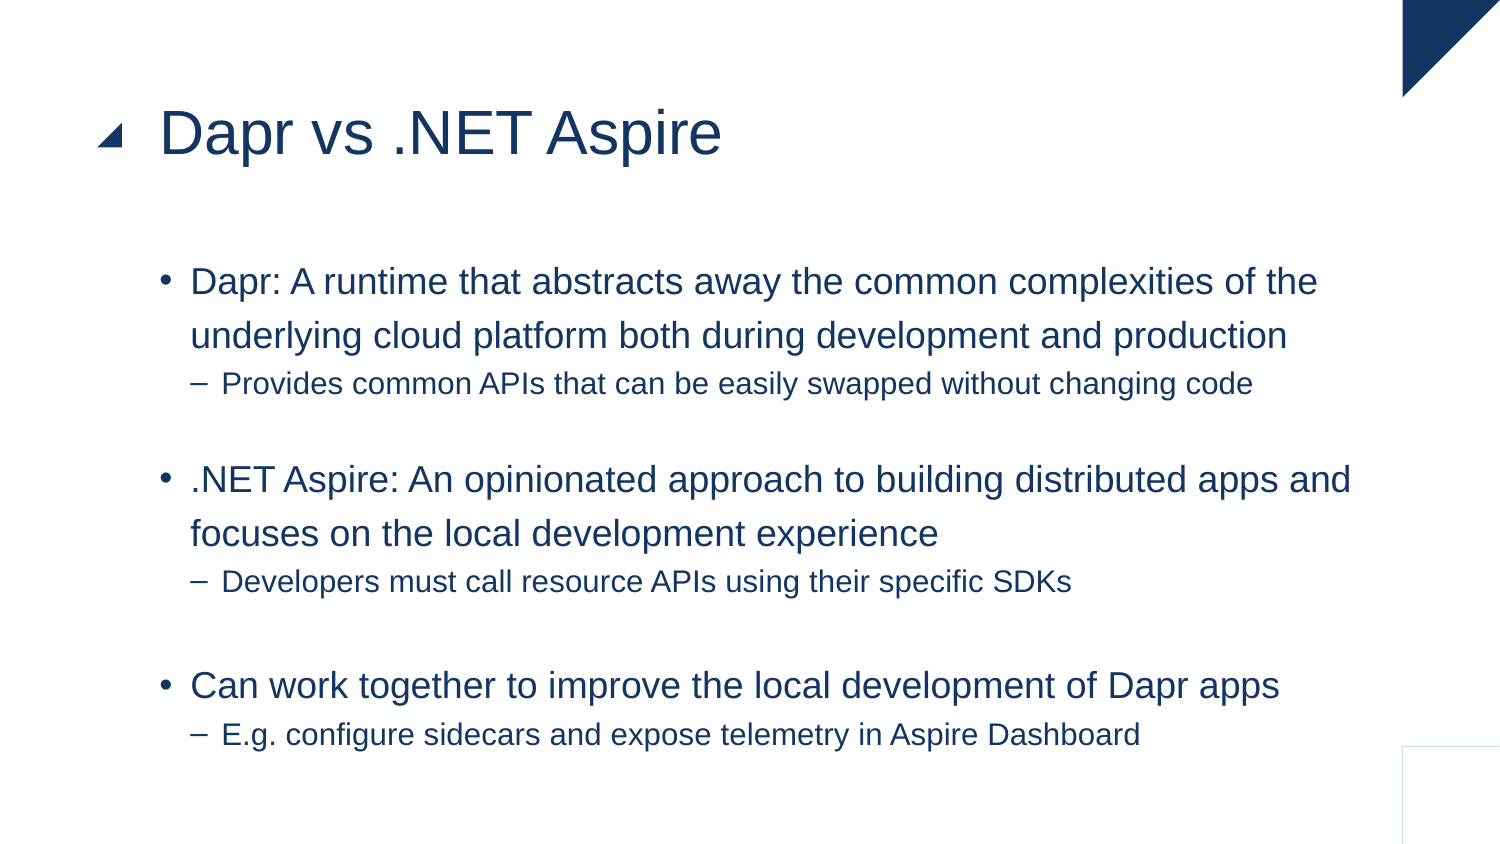

# Dapr vs .NET Aspire
Dapr: A runtime that abstracts away the common complexities of the underlying cloud platform both during development and production
Provides common APIs that can be easily swapped without changing code

.NET Aspire: An opinionated approach to building distributed apps and focuses on the local development experience
Developers must call resource APIs using their specific SDKs

Can work together to improve the local development of Dapr apps
E.g. configure sidecars and expose telemetry in Aspire Dashboard